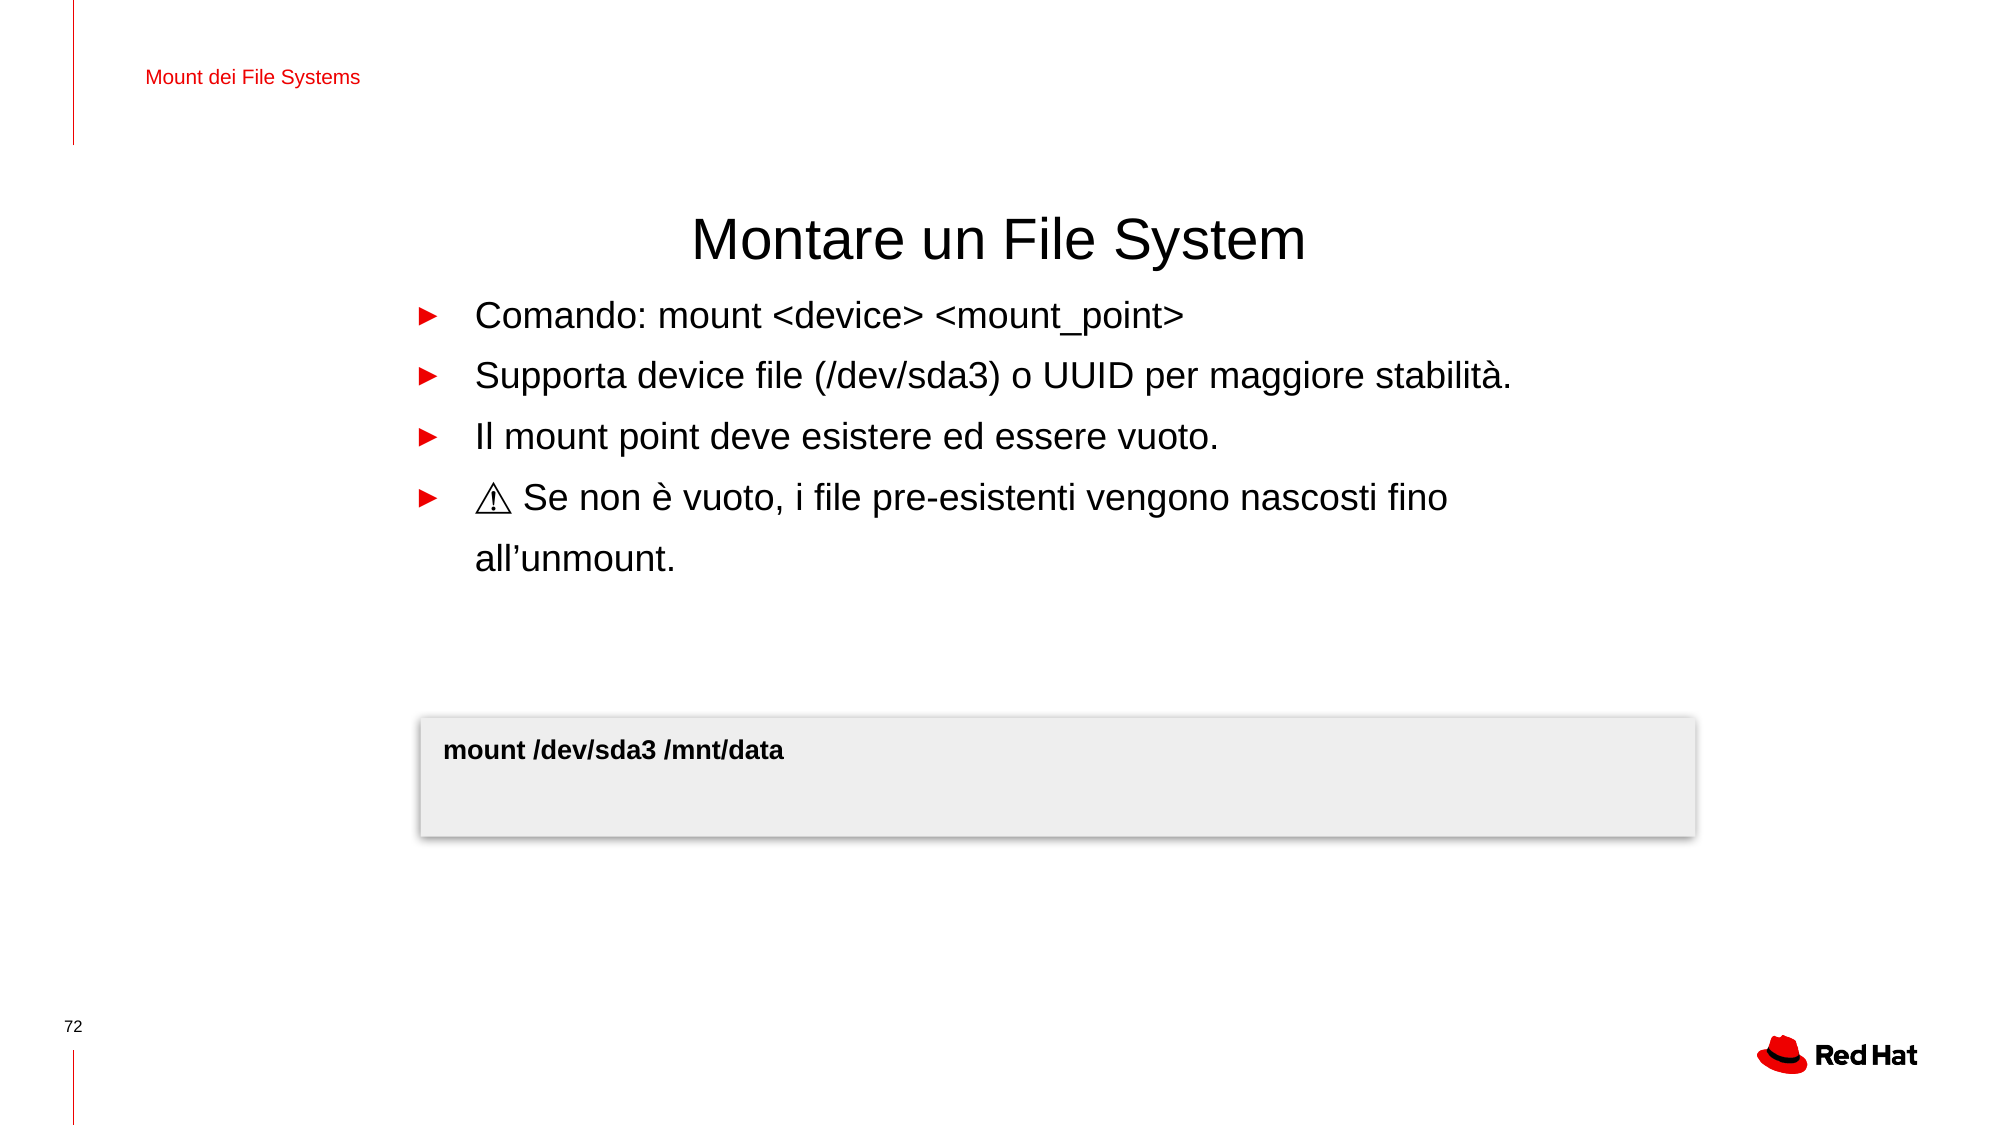

Mount dei File Systems
# Montare un File System
Comando: mount <device> <mount_point>
Supporta device file (/dev/sda3) o UUID per maggiore stabilità.
Il mount point deve esistere ed essere vuoto.
⚠️ Se non è vuoto, i file pre-esistenti vengono nascosti fino all’unmount.
 mount /dev/sda3 /mnt/data
72